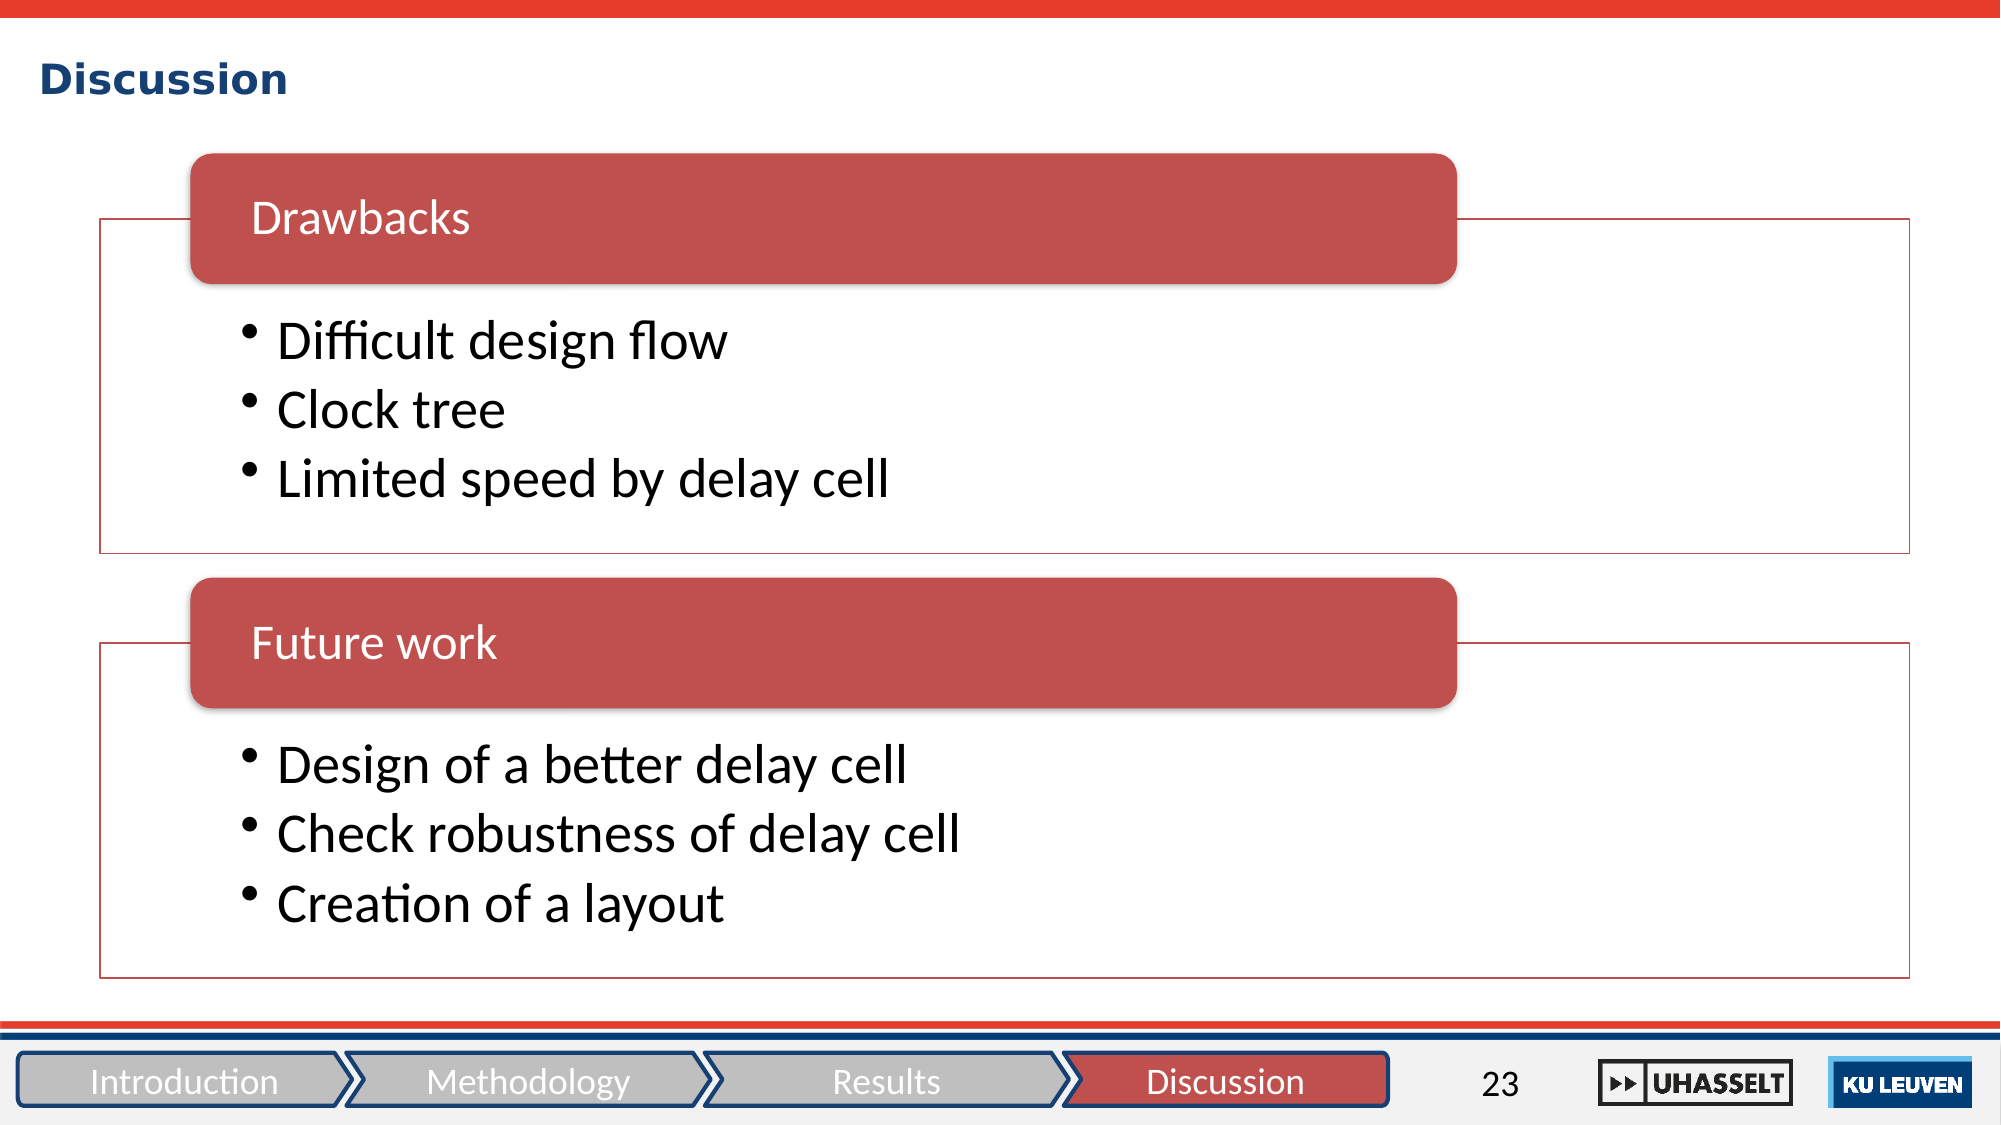

Discussion
Difficult design flow
Clock tree
Limited speed by delay cell
Drawbacks
Design of a better delay cell
Check robustness of delay cell
Creation of a layout
Future work
23
Introduction
Methodology
Results
Discussion